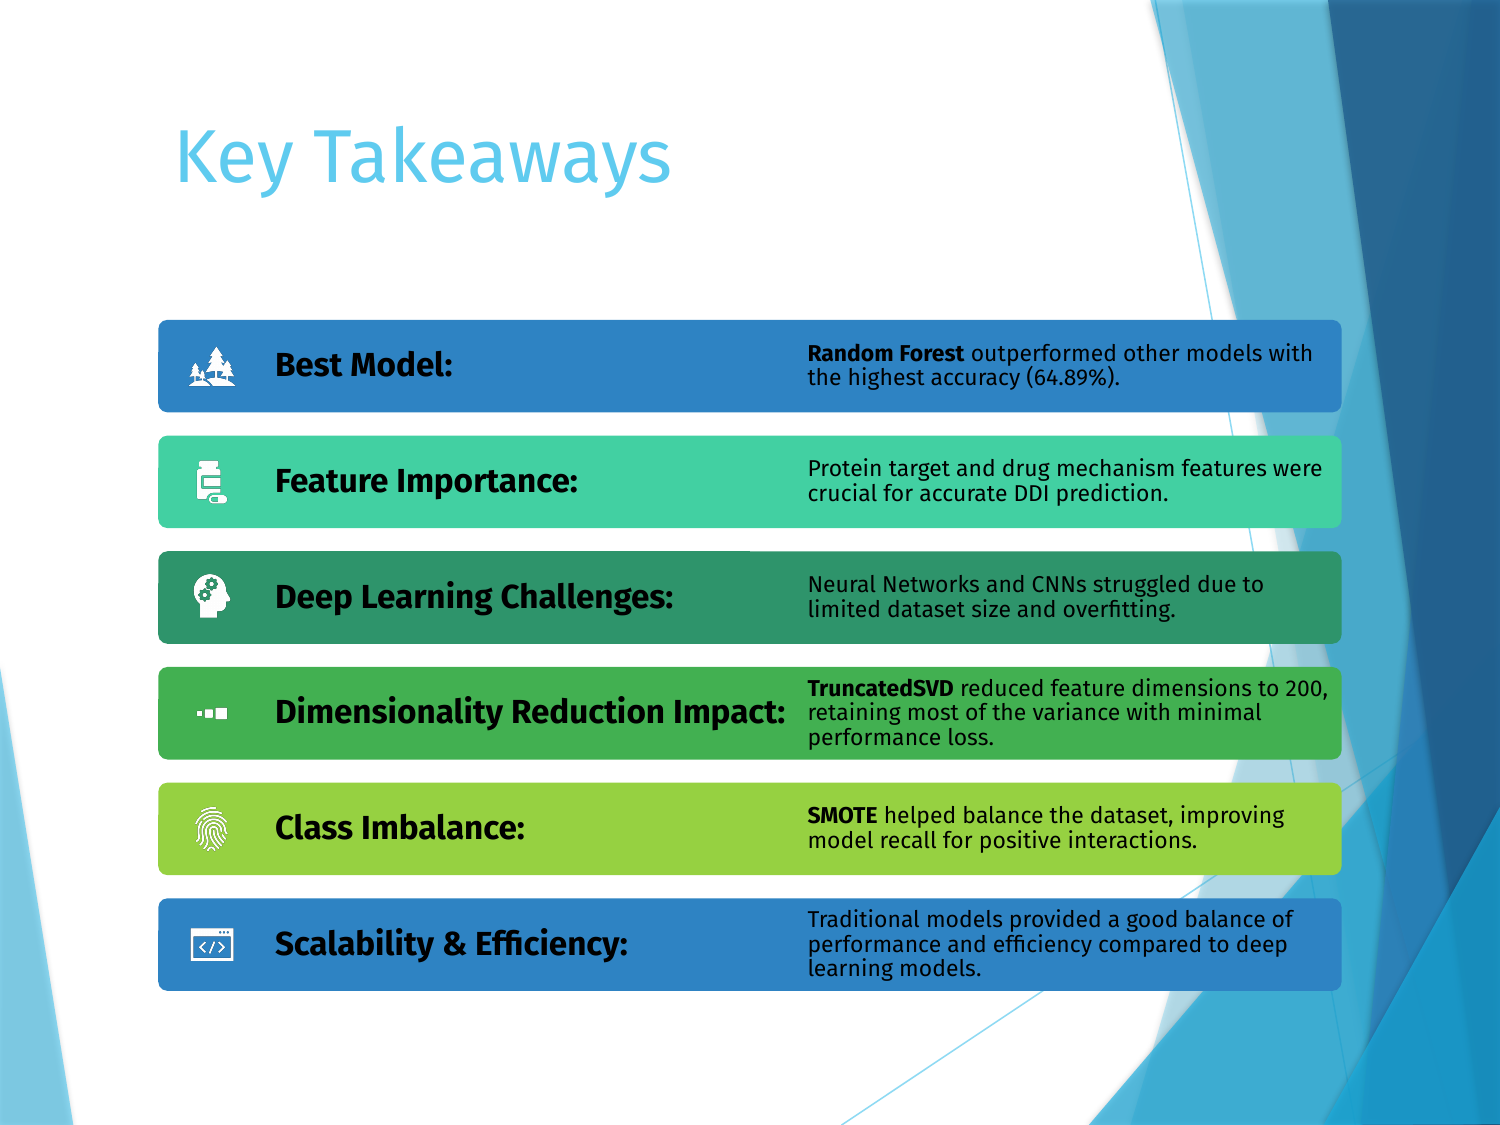

# Key Takeaways
Best Model:
Random Forest outperformed other models with the highest accuracy (64.89%).
Feature Importance:
Protein target and drug mechanism features were crucial for accurate DDI prediction.
Deep Learning Challenges:
Neural Networks and CNNs struggled due to limited dataset size and overfitting.
Dimensionality Reduction Impact:
TruncatedSVD reduced feature dimensions to 200, retaining most of the variance with minimal performance loss.
Class Imbalance:
SMOTE helped balance the dataset, improving model recall for positive interactions.
Scalability & Efficiency:
Traditional models provided a good balance of performance and efficiency compared to deep learning models.